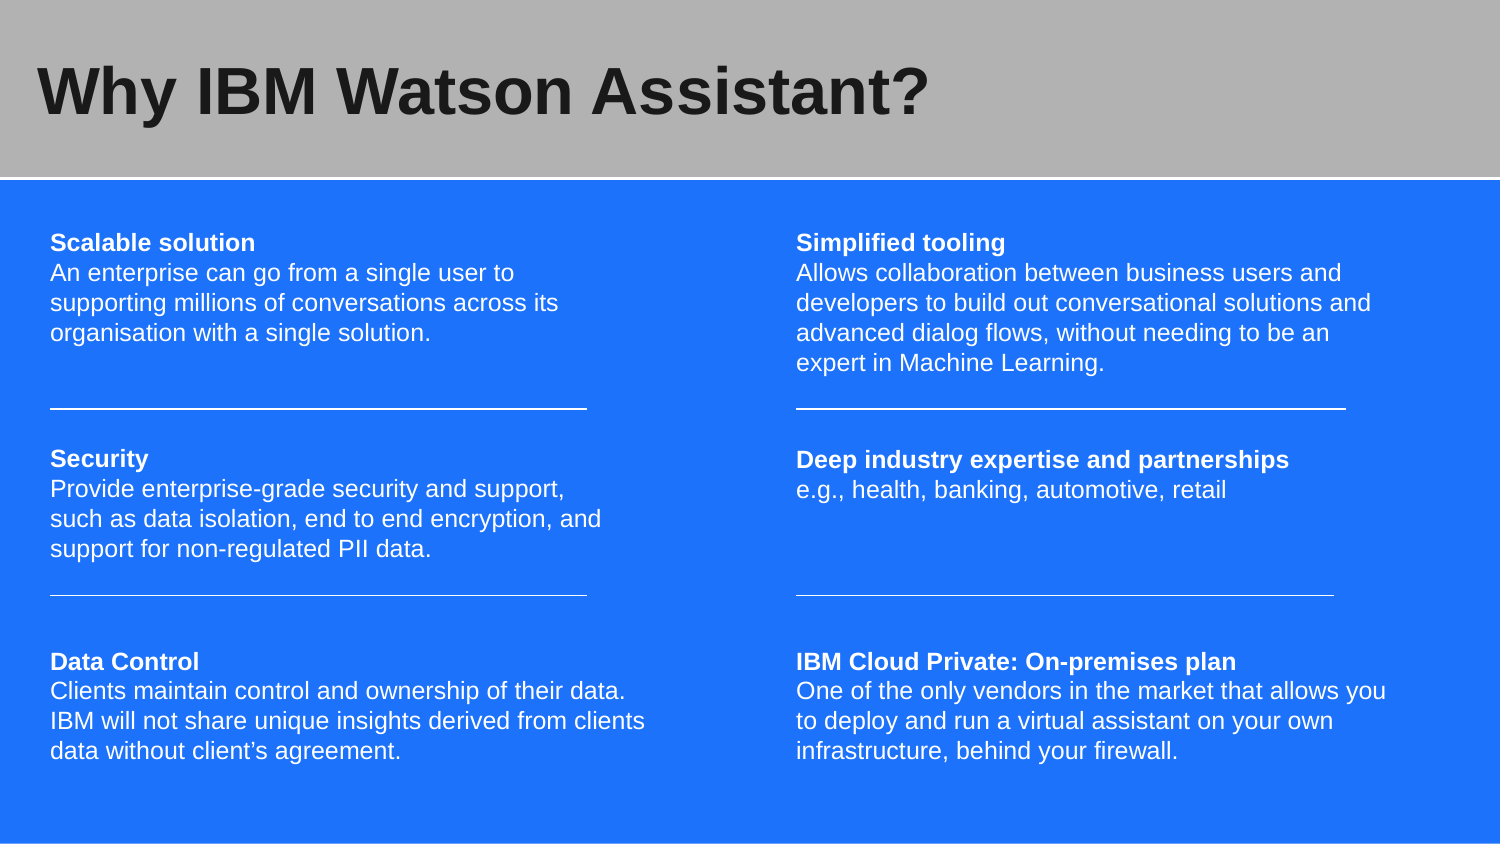

Why IBM Watson Assistant?

Scalable solution
An enterprise can go from a single user to supporting millions of conversations across its organisation with a single solution.
Simplified tooling
Allows collaboration between business users and developers to build out conversational solutions and advanced dialog flows, without needing to be an expert in Machine Learning.
Security
Provide enterprise-grade security and support, such as data isolation, end to end encryption, and support for non-regulated PII data.
Deep industry expertise and partnerships
e.g., health, banking, automotive, retail
Data Control
Clients maintain control and ownership of their data.
IBM will not share unique insights derived from clients
data without client’s agreement.
IBM Cloud Private: On-premises plan
One of the only vendors in the market that allows you to deploy and run a virtual assistant on your own infrastructure, behind your firewall.
4